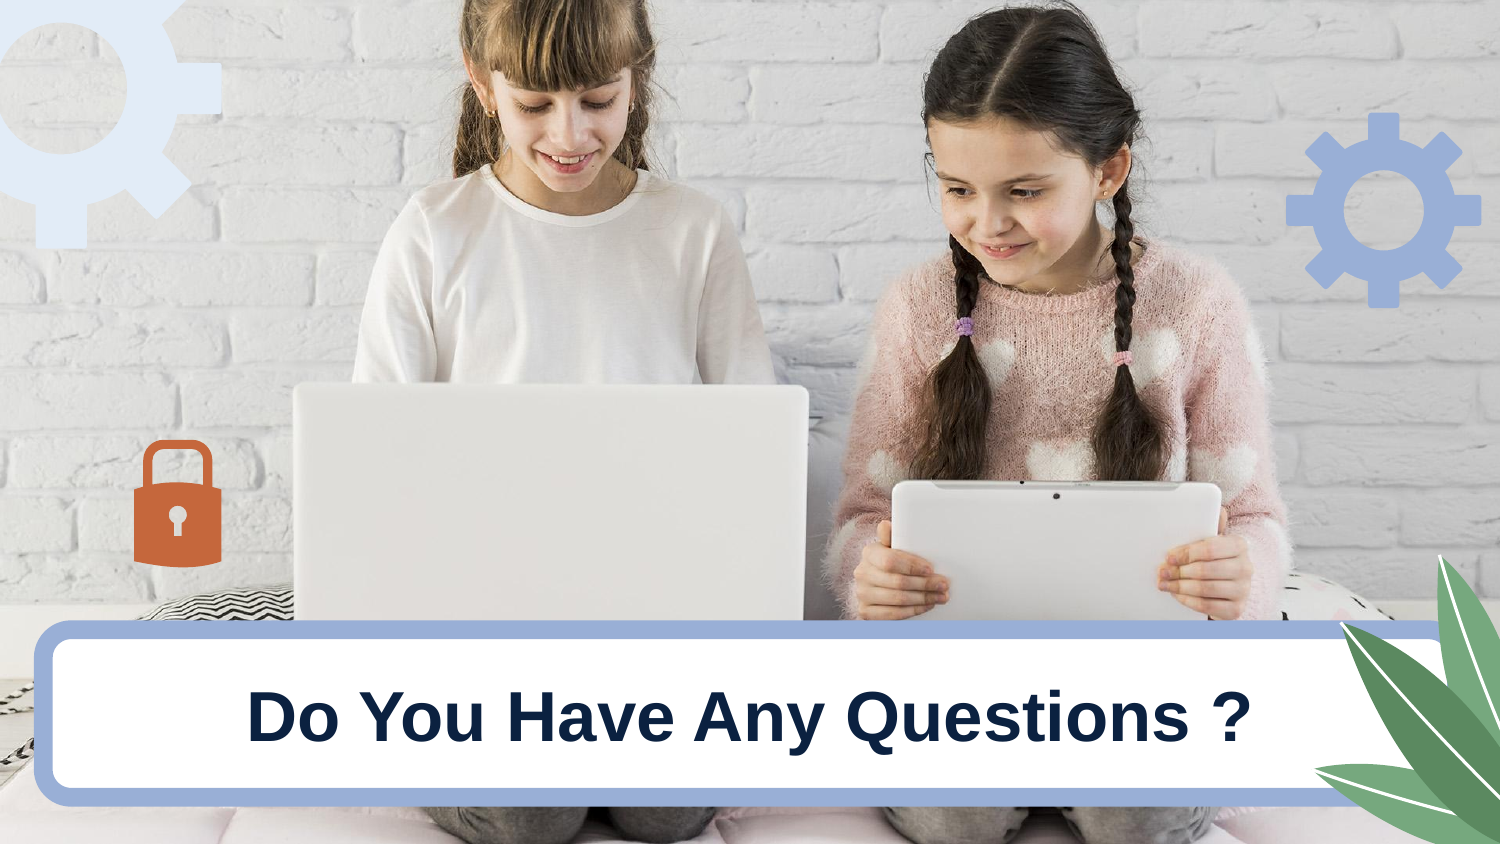

# Do You Have Any Questions ?